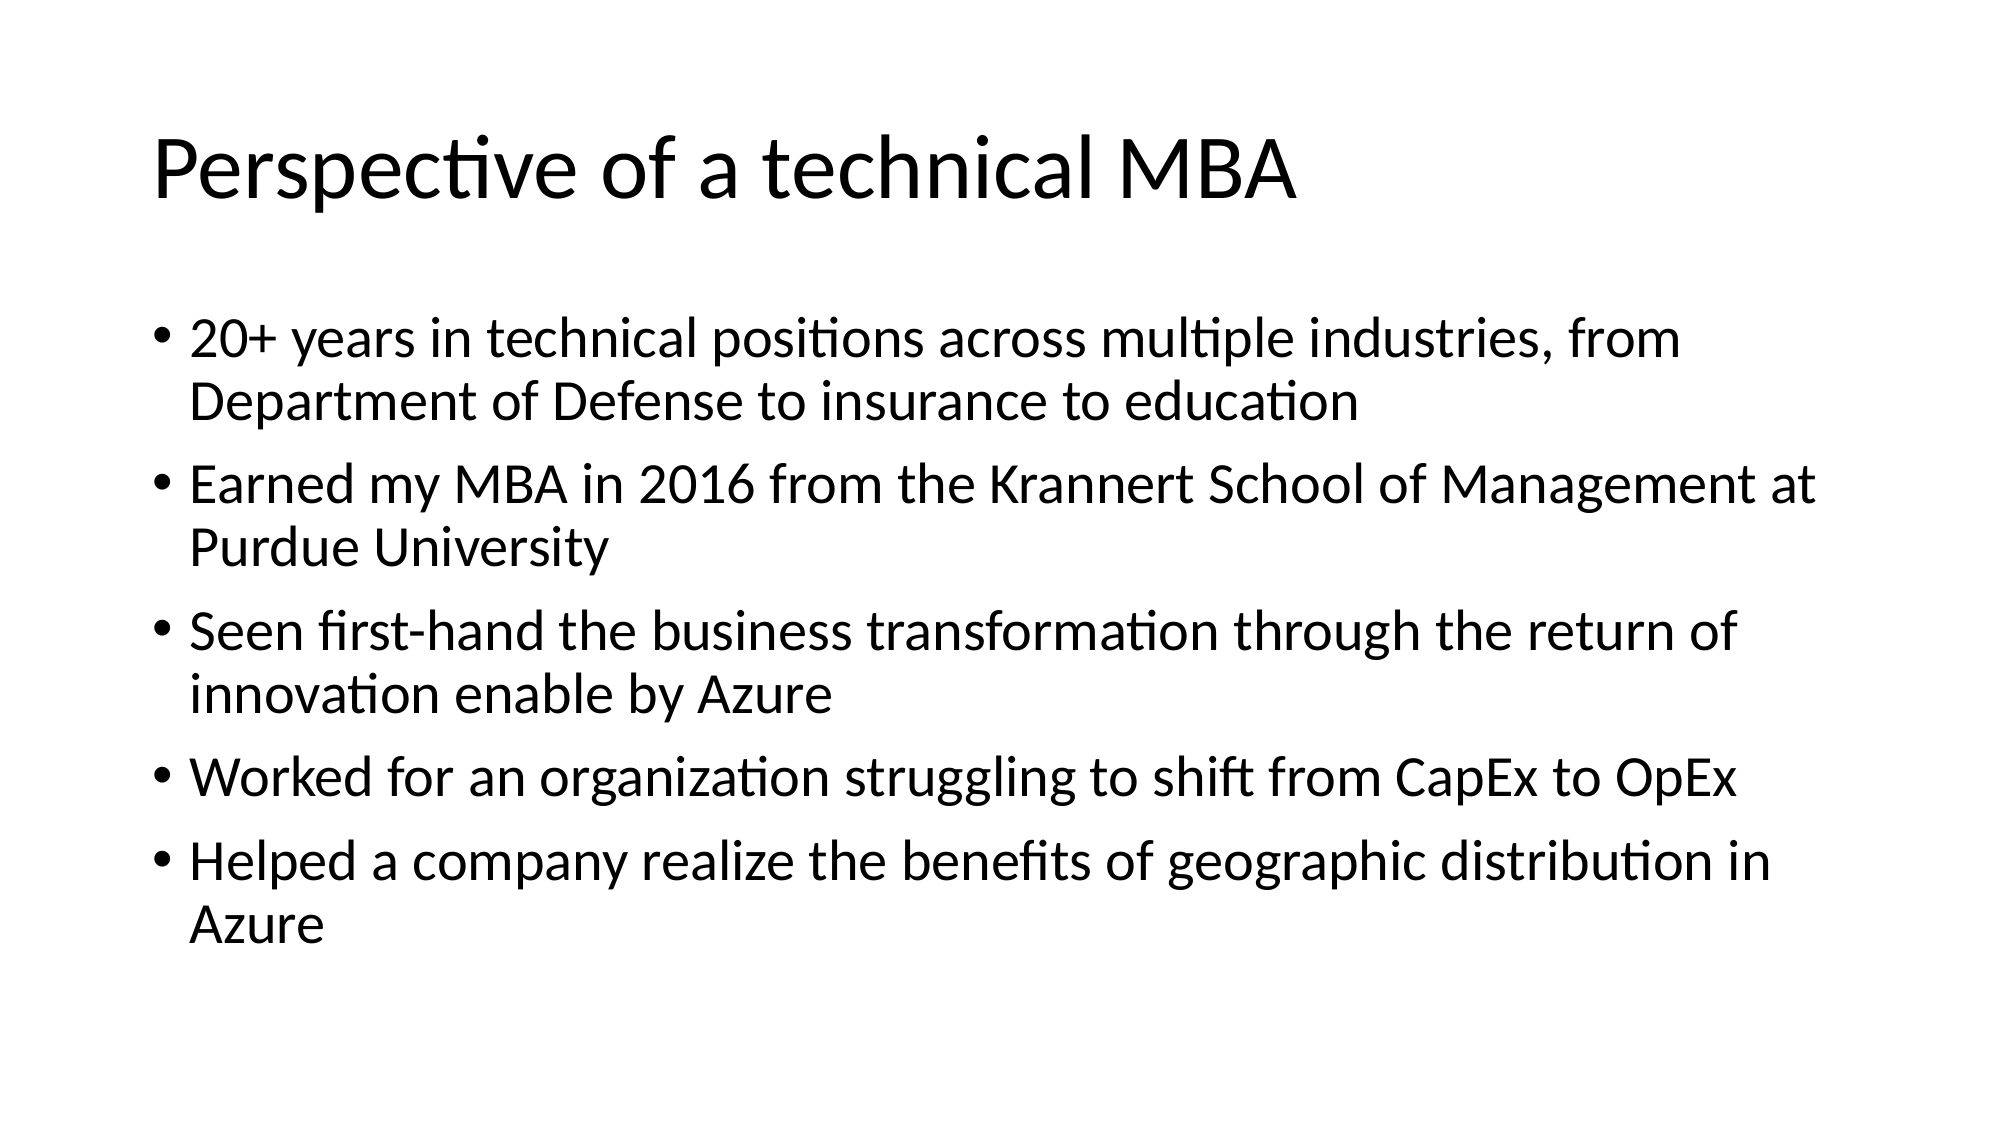

# Perspective of a technical MBA
20+ years in technical positions across multiple industries, from Department of Defense to insurance to education
Earned my MBA in 2016 from the Krannert School of Management at Purdue University
Seen first-hand the business transformation through the return of innovation enable by Azure
Worked for an organization struggling to shift from CapEx to OpEx
Helped a company realize the benefits of geographic distribution in Azure